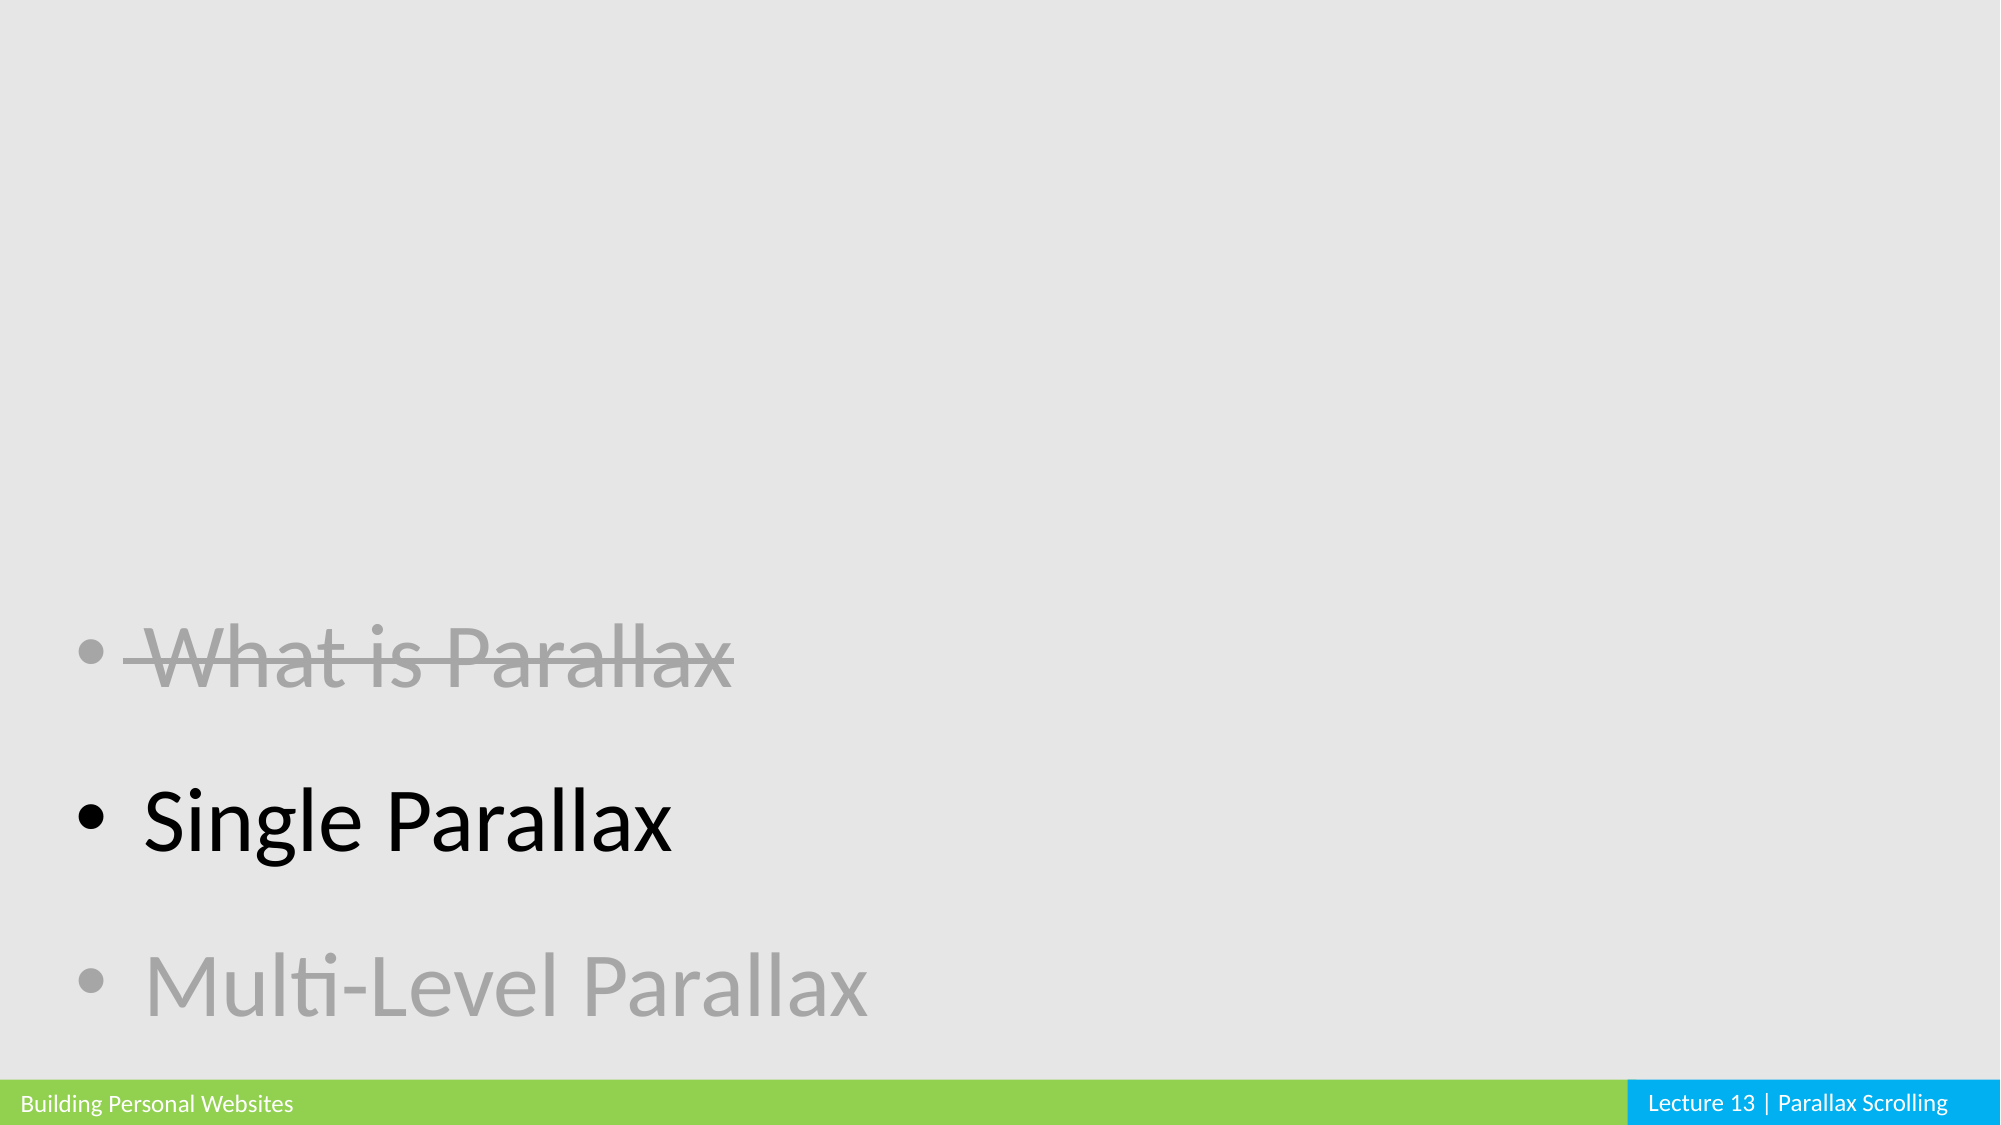

What is Parallax
 Single Parallax
 Multi-Level Parallax
Lecture 13 | Parallax Scrolling

Building Personal Websites